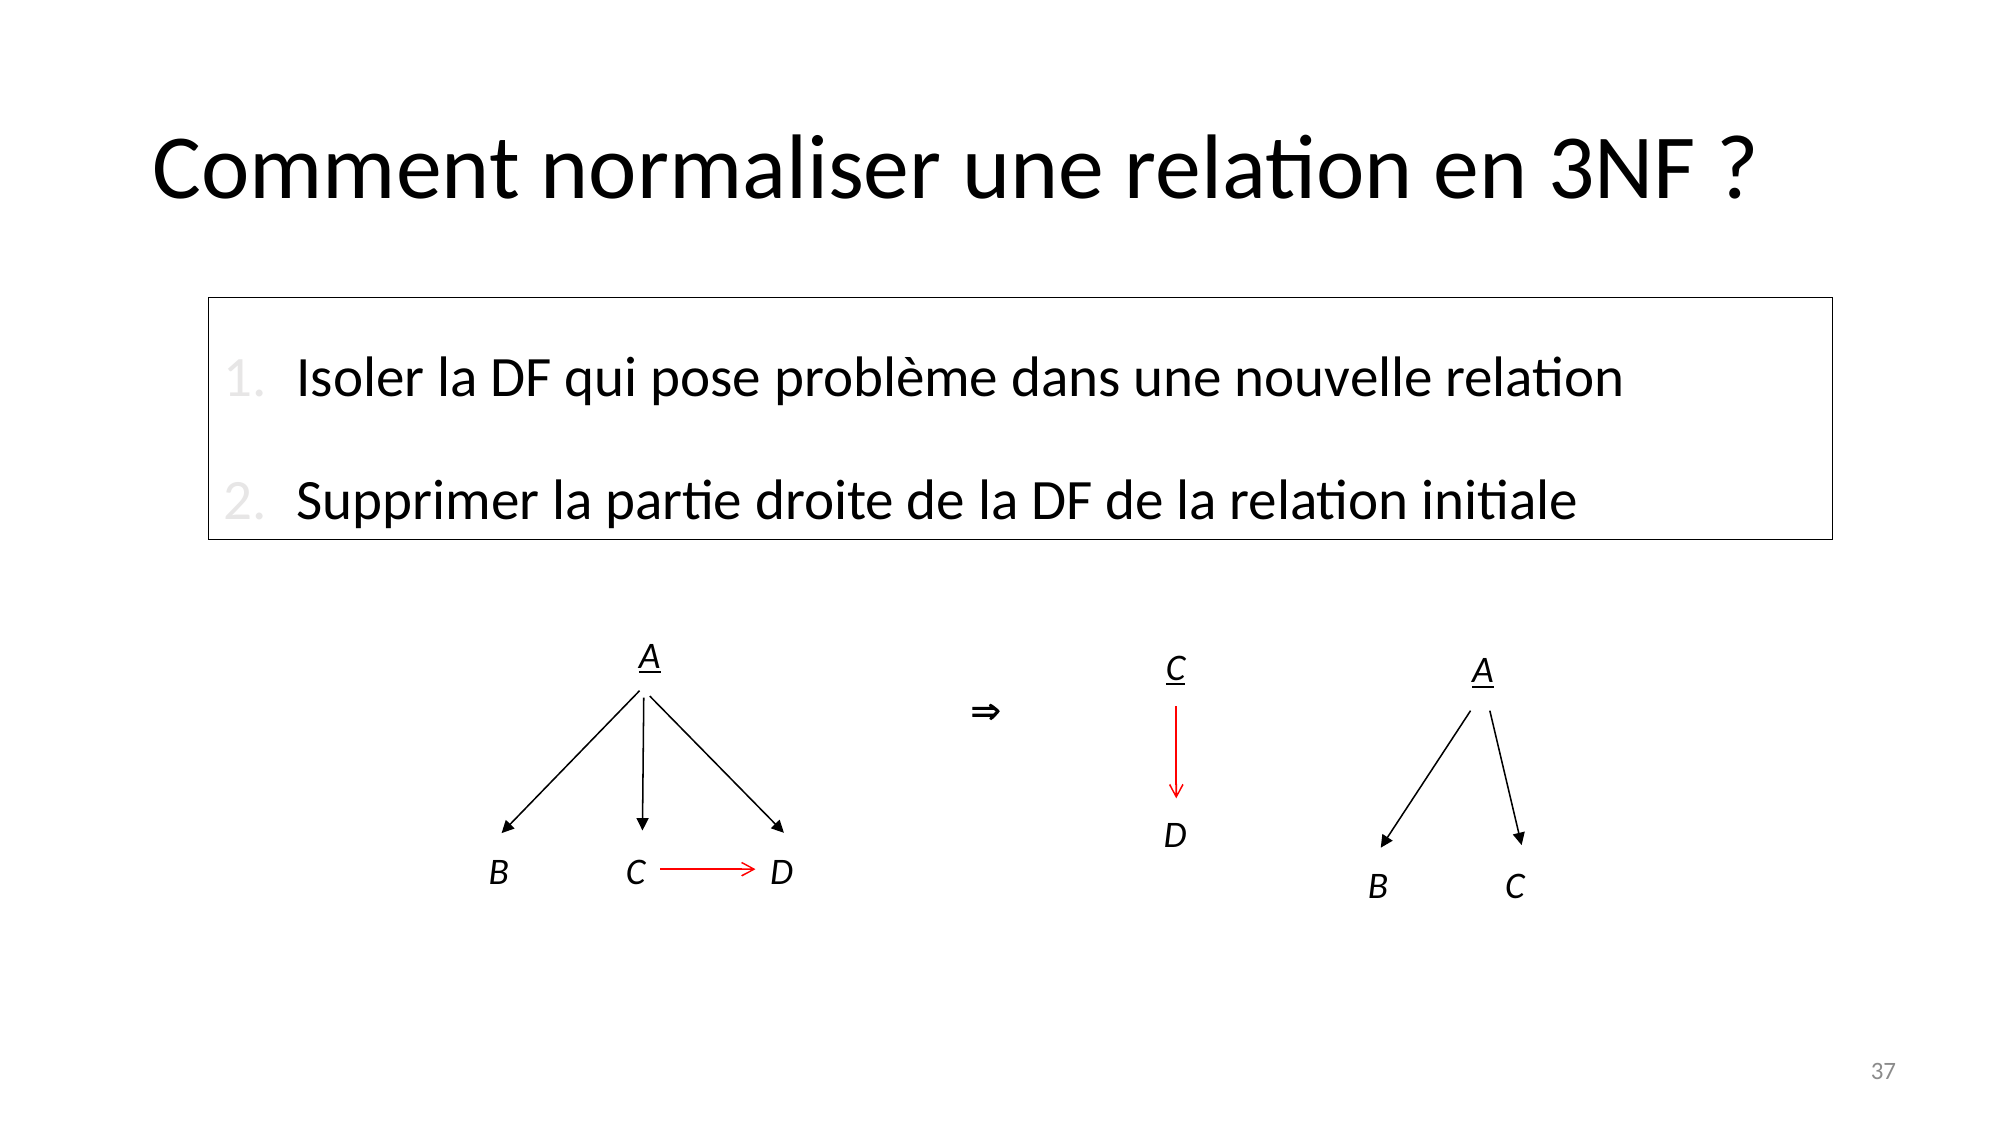

# Comment normaliser une relation en 3NF ?
Isoler la DF qui pose problème dans une nouvelle relation
Supprimer la partie droite de la DF de la relation initiale

A
C
A
⇒

D
B
C
D
B
C
37